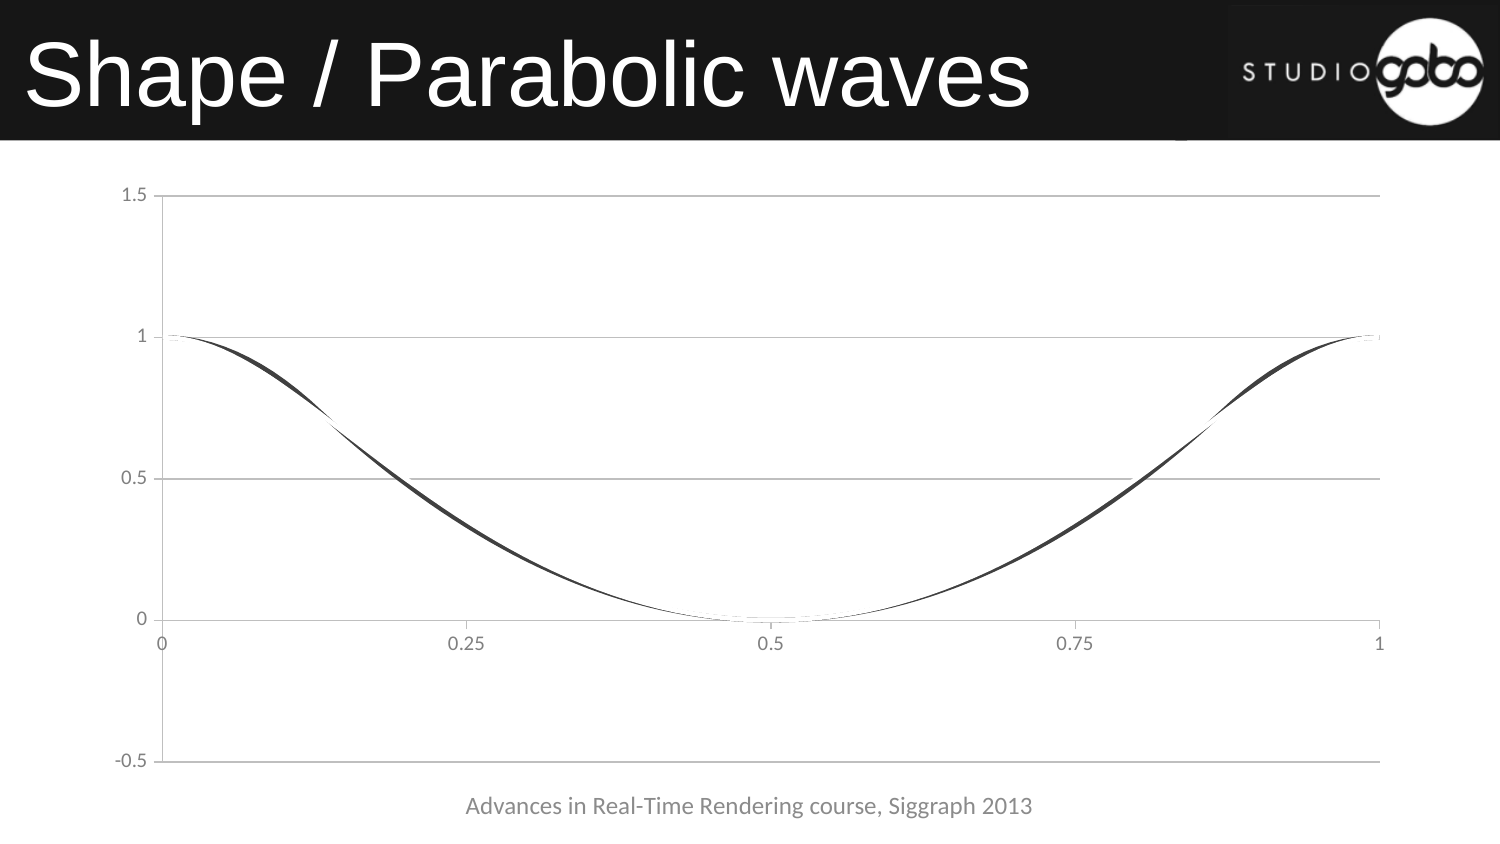

# Shape / Parabolic waves

### Chart

| Category |  | parabolic |
|---|---|---|
Advances in Real-Time Rendering course, Siggraph 2013